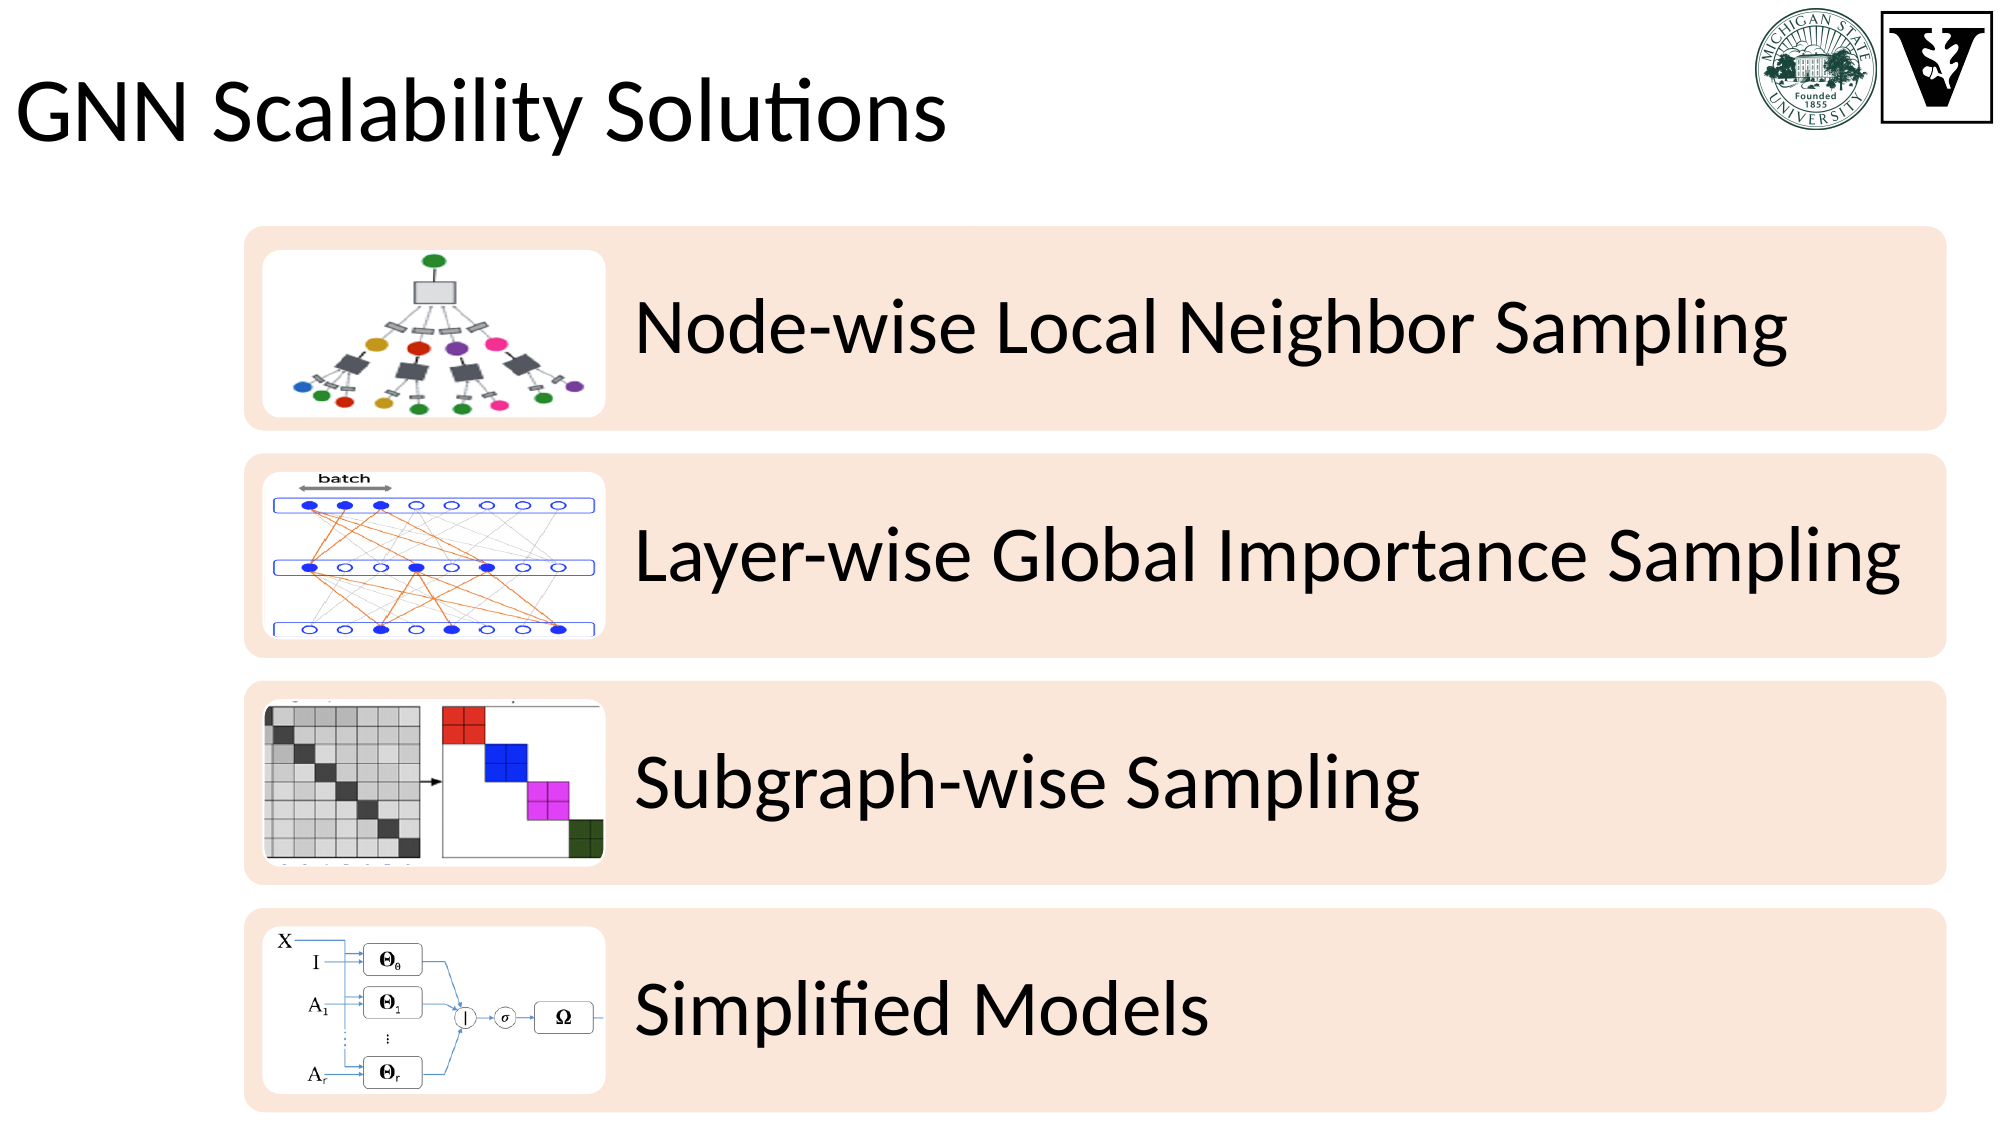

# GNN Scalability Solutions
Node-wise Local Neighbor Sampling
Layer-wise Global Importance Sampling
Subgraph-wise Sampling
Simplified Models
197